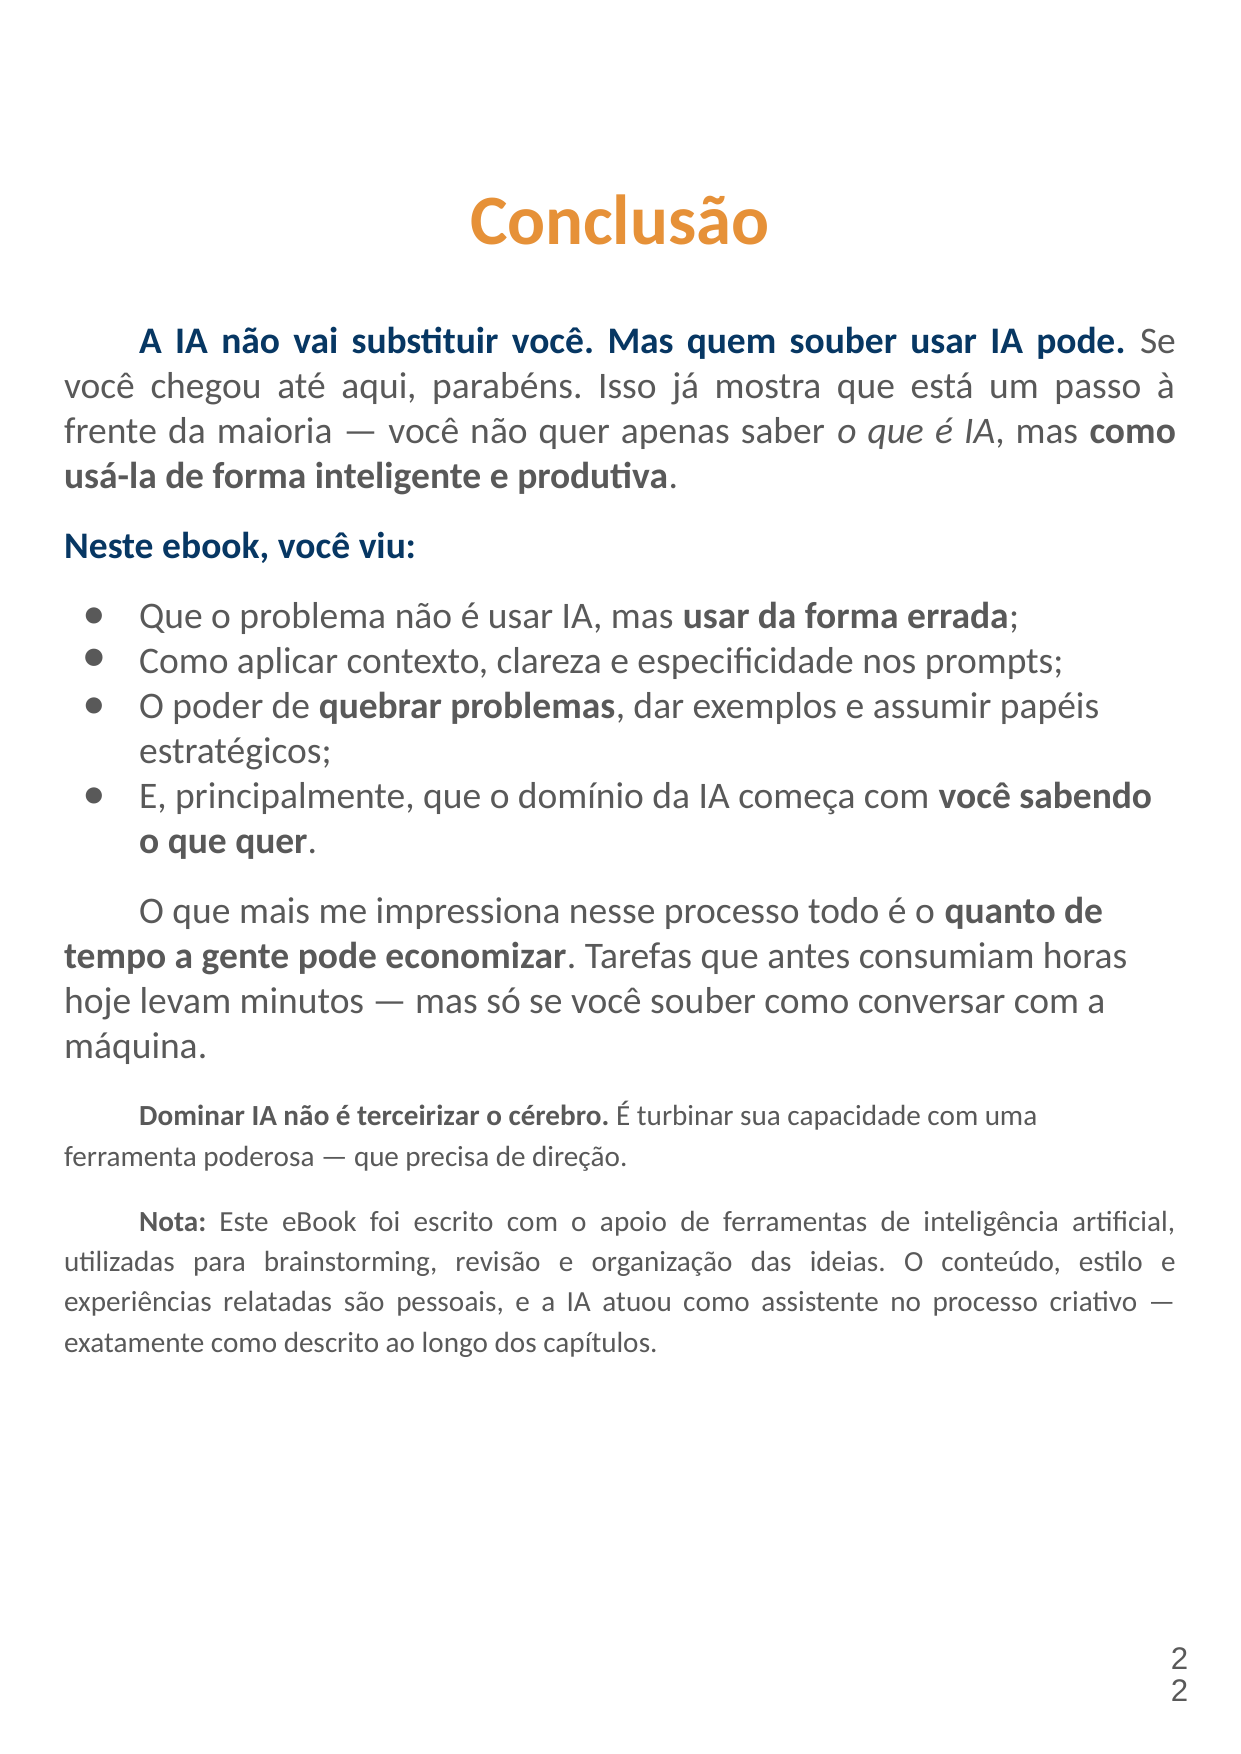

# Conclusão
A IA não vai substituir você. Mas quem souber usar IA pode. Se você chegou até aqui, parabéns. Isso já mostra que está um passo à frente da maioria — você não quer apenas saber o que é IA, mas como usá-la de forma inteligente e produtiva.
Neste ebook, você viu:
Que o problema não é usar IA, mas usar da forma errada;
Como aplicar contexto, clareza e especificidade nos prompts;
O poder de quebrar problemas, dar exemplos e assumir papéis estratégicos;
E, principalmente, que o domínio da IA começa com você sabendo o que quer.
O que mais me impressiona nesse processo todo é o quanto de tempo a gente pode economizar. Tarefas que antes consumiam horas hoje levam minutos — mas só se você souber como conversar com a máquina.
Dominar IA não é terceirizar o cérebro. É turbinar sua capacidade com uma ferramenta poderosa — que precisa de direção.
Nota: Este eBook foi escrito com o apoio de ferramentas de inteligência artificial, utilizadas para brainstorming, revisão e organização das ideias. O conteúdo, estilo e experiências relatadas são pessoais, e a IA atuou como assistente no processo criativo — exatamente como descrito ao longo dos capítulos.
22